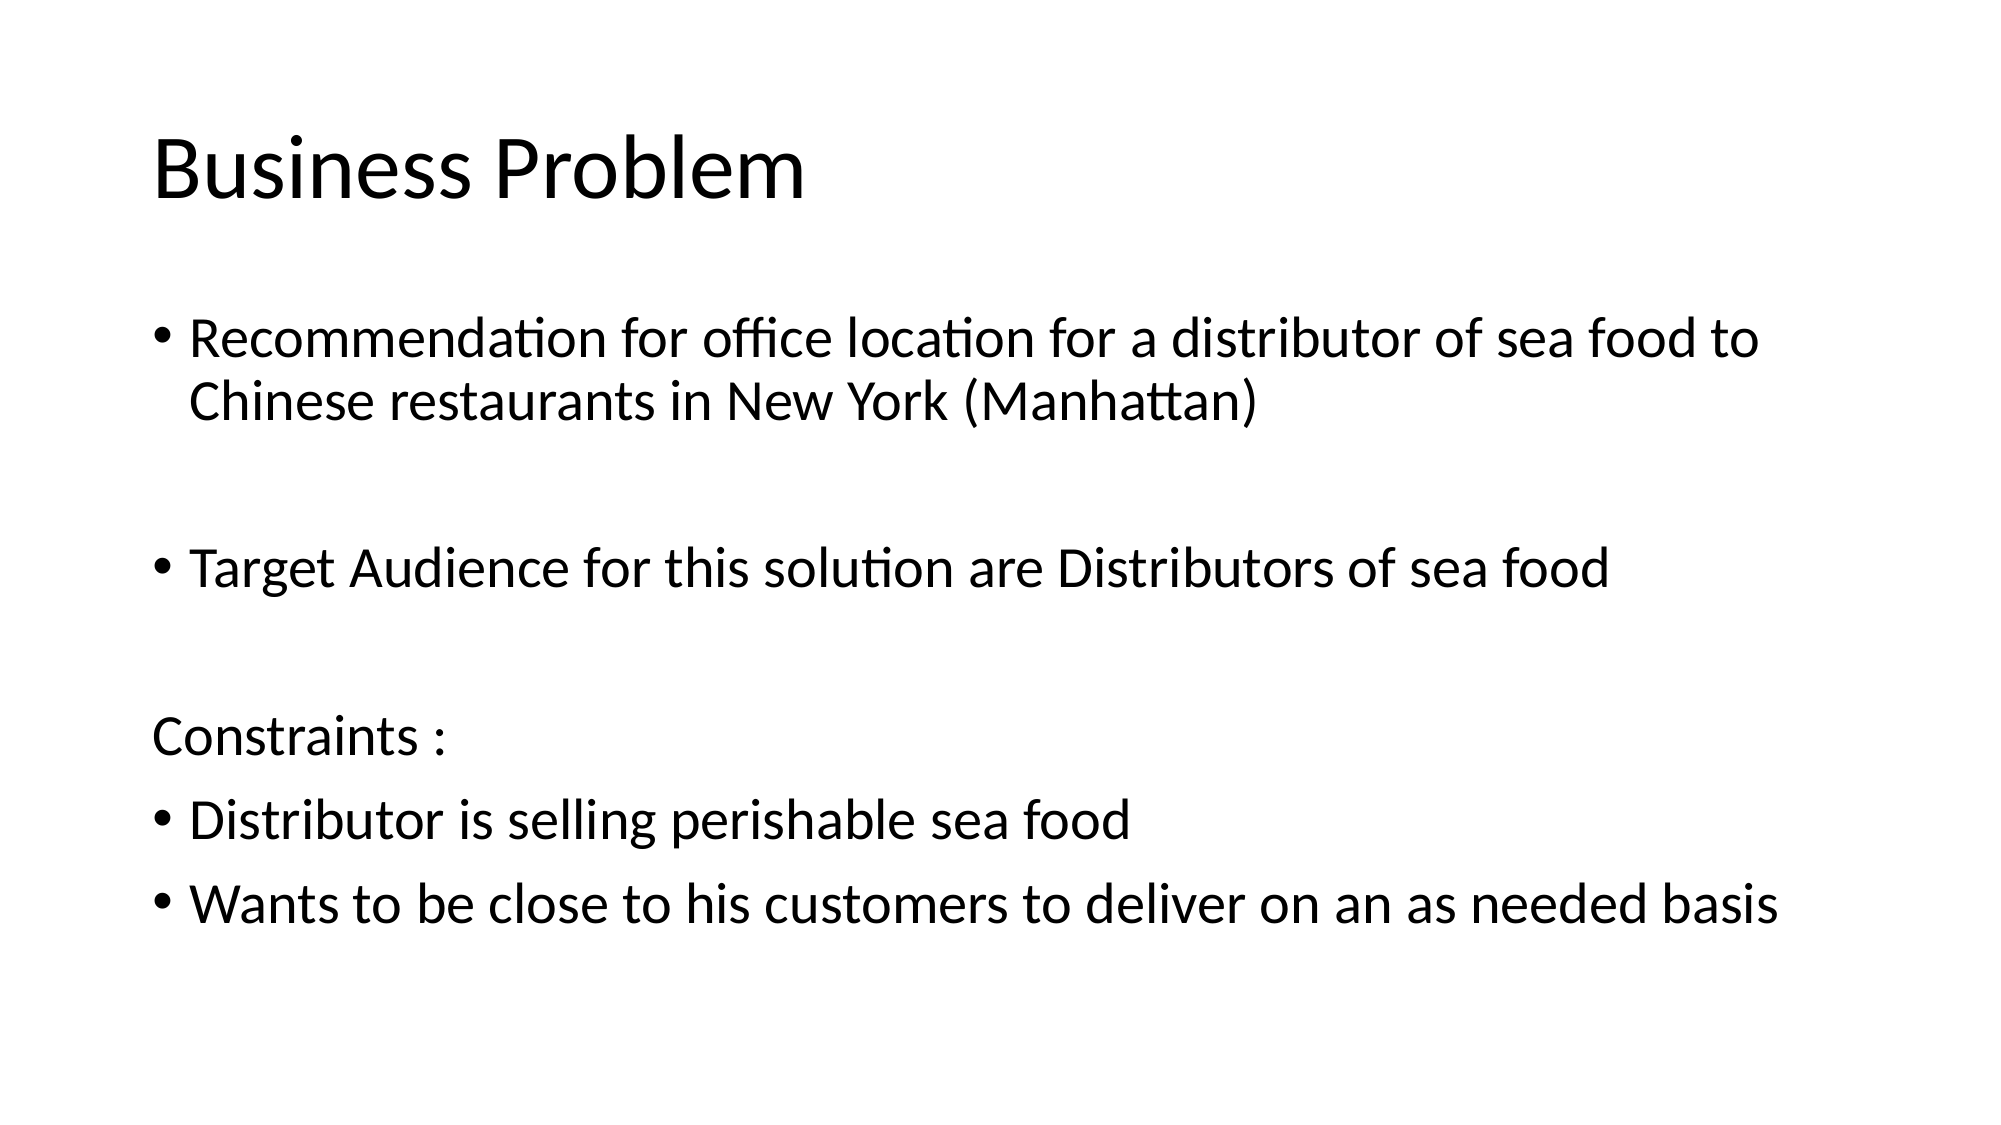

# Business Problem
Recommendation for office location for a distributor of sea food to Chinese restaurants in New York (Manhattan)

Target Audience for this solution are Distributors of sea food

Constraints :
Distributor is selling perishable sea food
Wants to be close to his customers to deliver on an as needed basis